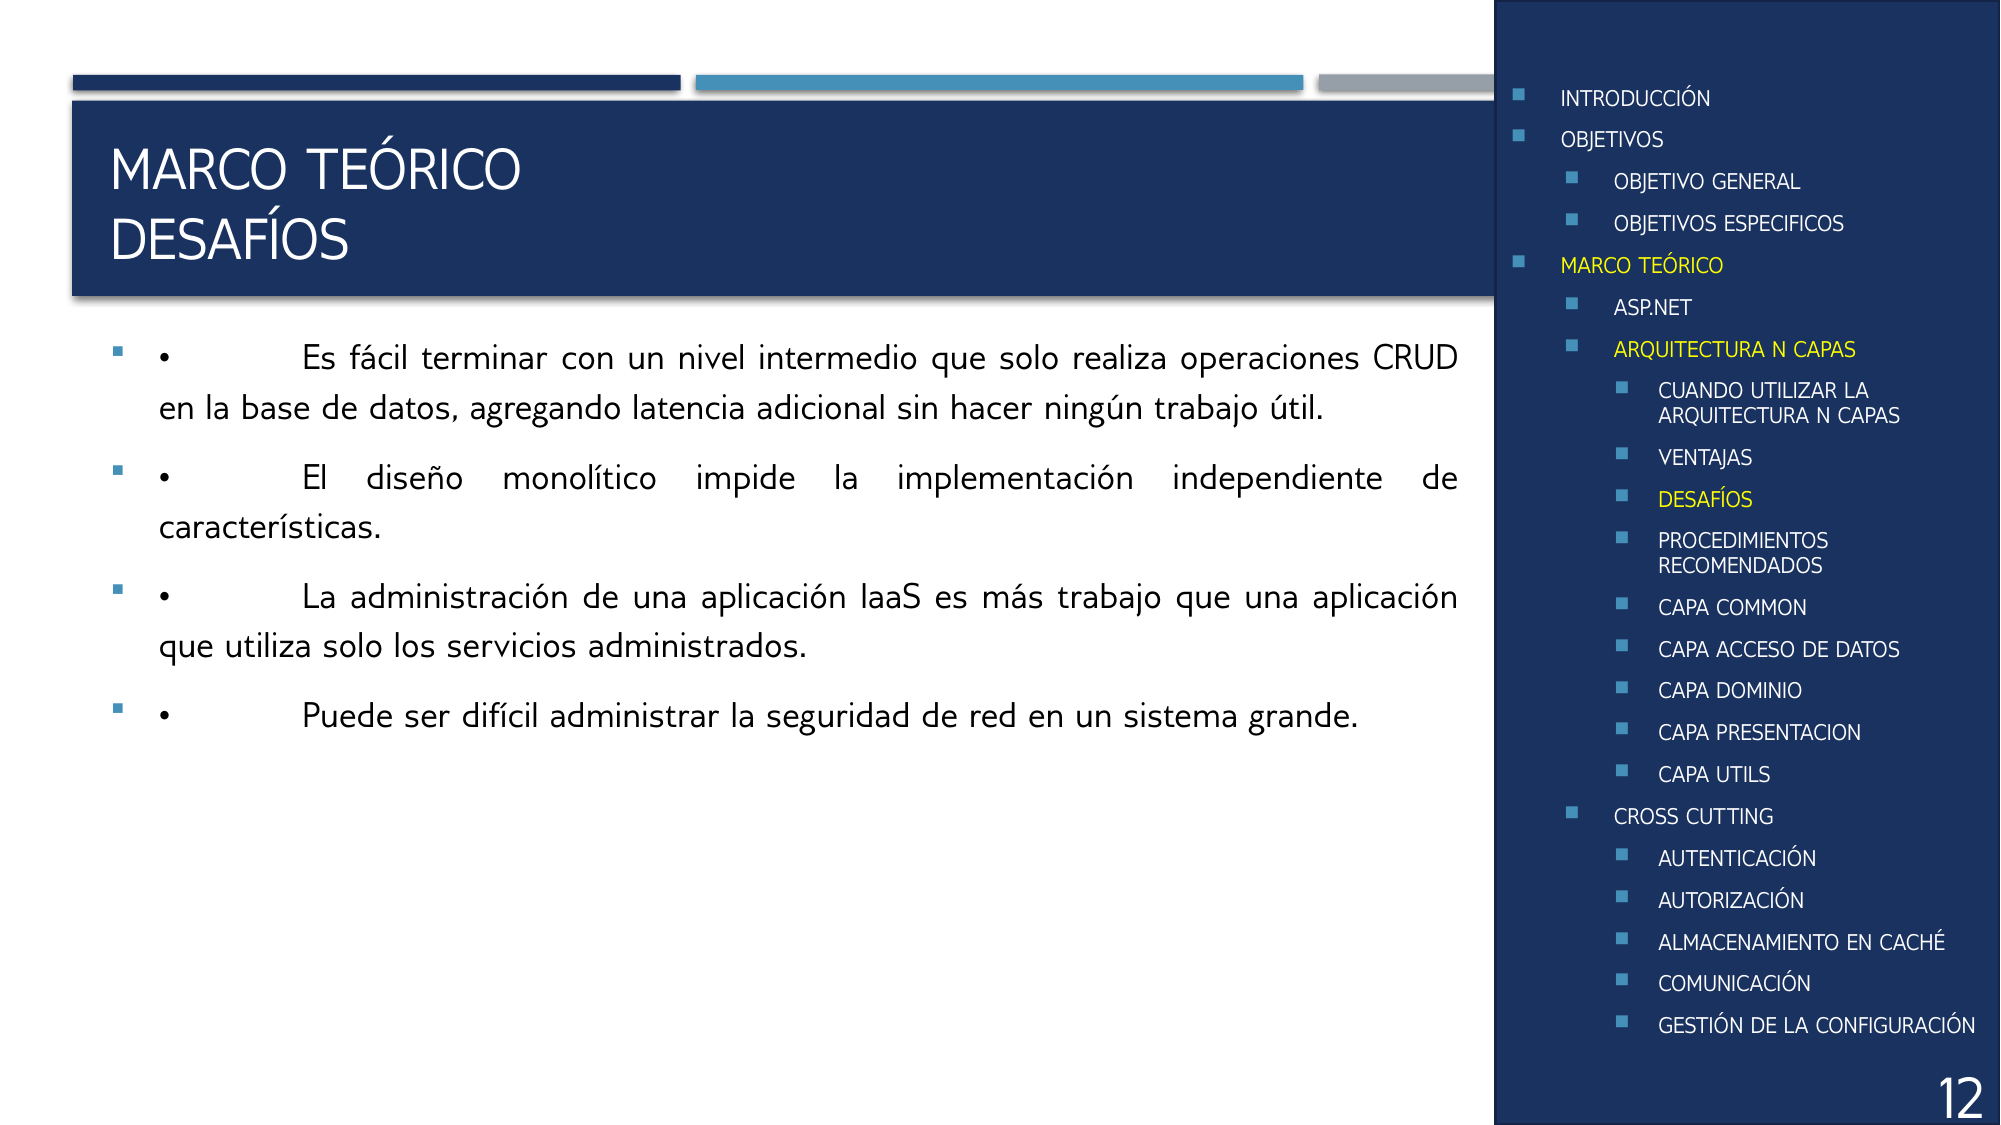

INTRODUCCIÓN
OBJETIVOS
OBJETIVO GENERAL
OBJETIVOS ESPECIFICOS
MARCO TEÓRICO
ASP.NET
ARQUITECTURA N CAPAS
CUANDO UTILIZAR LA ARQUITECTURA N CAPAS
VENTAJAS
DESAFÍOS
PROCEDIMIENTOS RECOMENDADOS
CAPA COMMON
CAPA ACCESO DE DATOS
CAPA DOMINIO
CAPA PRESENTACION
CAPA UTILS
CROSS CUTTING
AUTENTICACIÓN
AUTORIZACIÓN
ALMACENAMIENTO EN CACHÉ
COMUNICACIÓN
GESTIÓN DE LA CONFIGURACIÓN
# MARCO TEÓRICO DESAFÍOS
•	Es fácil terminar con un nivel intermedio que solo realiza operaciones CRUD en la base de datos, agregando latencia adicional sin hacer ningún trabajo útil.
•	El diseño monolítico impide la implementación independiente de características.
•	La administración de una aplicación IaaS es más trabajo que una aplicación que utiliza solo los servicios administrados.
•	Puede ser difícil administrar la seguridad de red en un sistema grande.
12
12